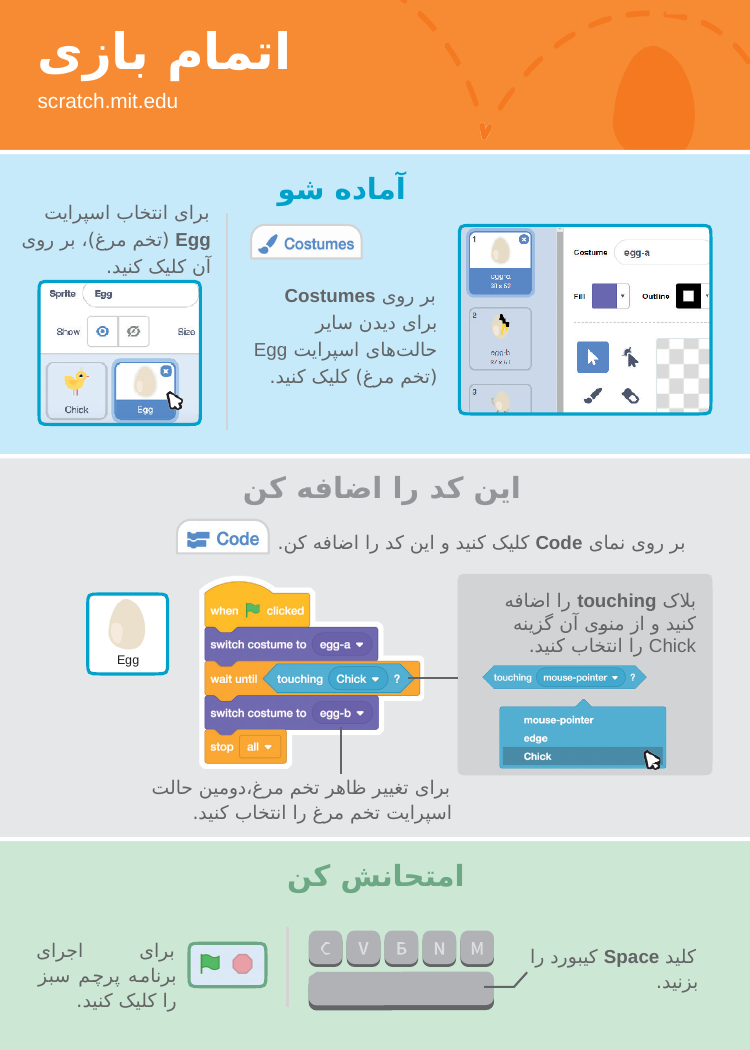

# اتمام بازی
scratch.mit.edu

آماده شو
برای انتخاب اسپرایت Egg (تخم مرغ)، بر روی آن کلیک کنید.

بر روی Costumes برای دیدن سایر حالت‌های اسپرایت Egg (تخم مرغ) کلیک کنید.

این کد را اضافه کن

بر روی نمای Code کلیک کنید و این کد را اضافه کن.

بلاک touching را اضافه کنید و از منوی آن گزینه Chick را انتخاب کنید.

Egg

برای تغییر ظاهر تخم مرغ،دومین حالت اسپرایت تخم مرغ را انتخاب کنید.

امتحانش کن

برای اجرای برنامه پرچم سبز را کلیک کنید.

کلید Space کیبورد را بزنید.